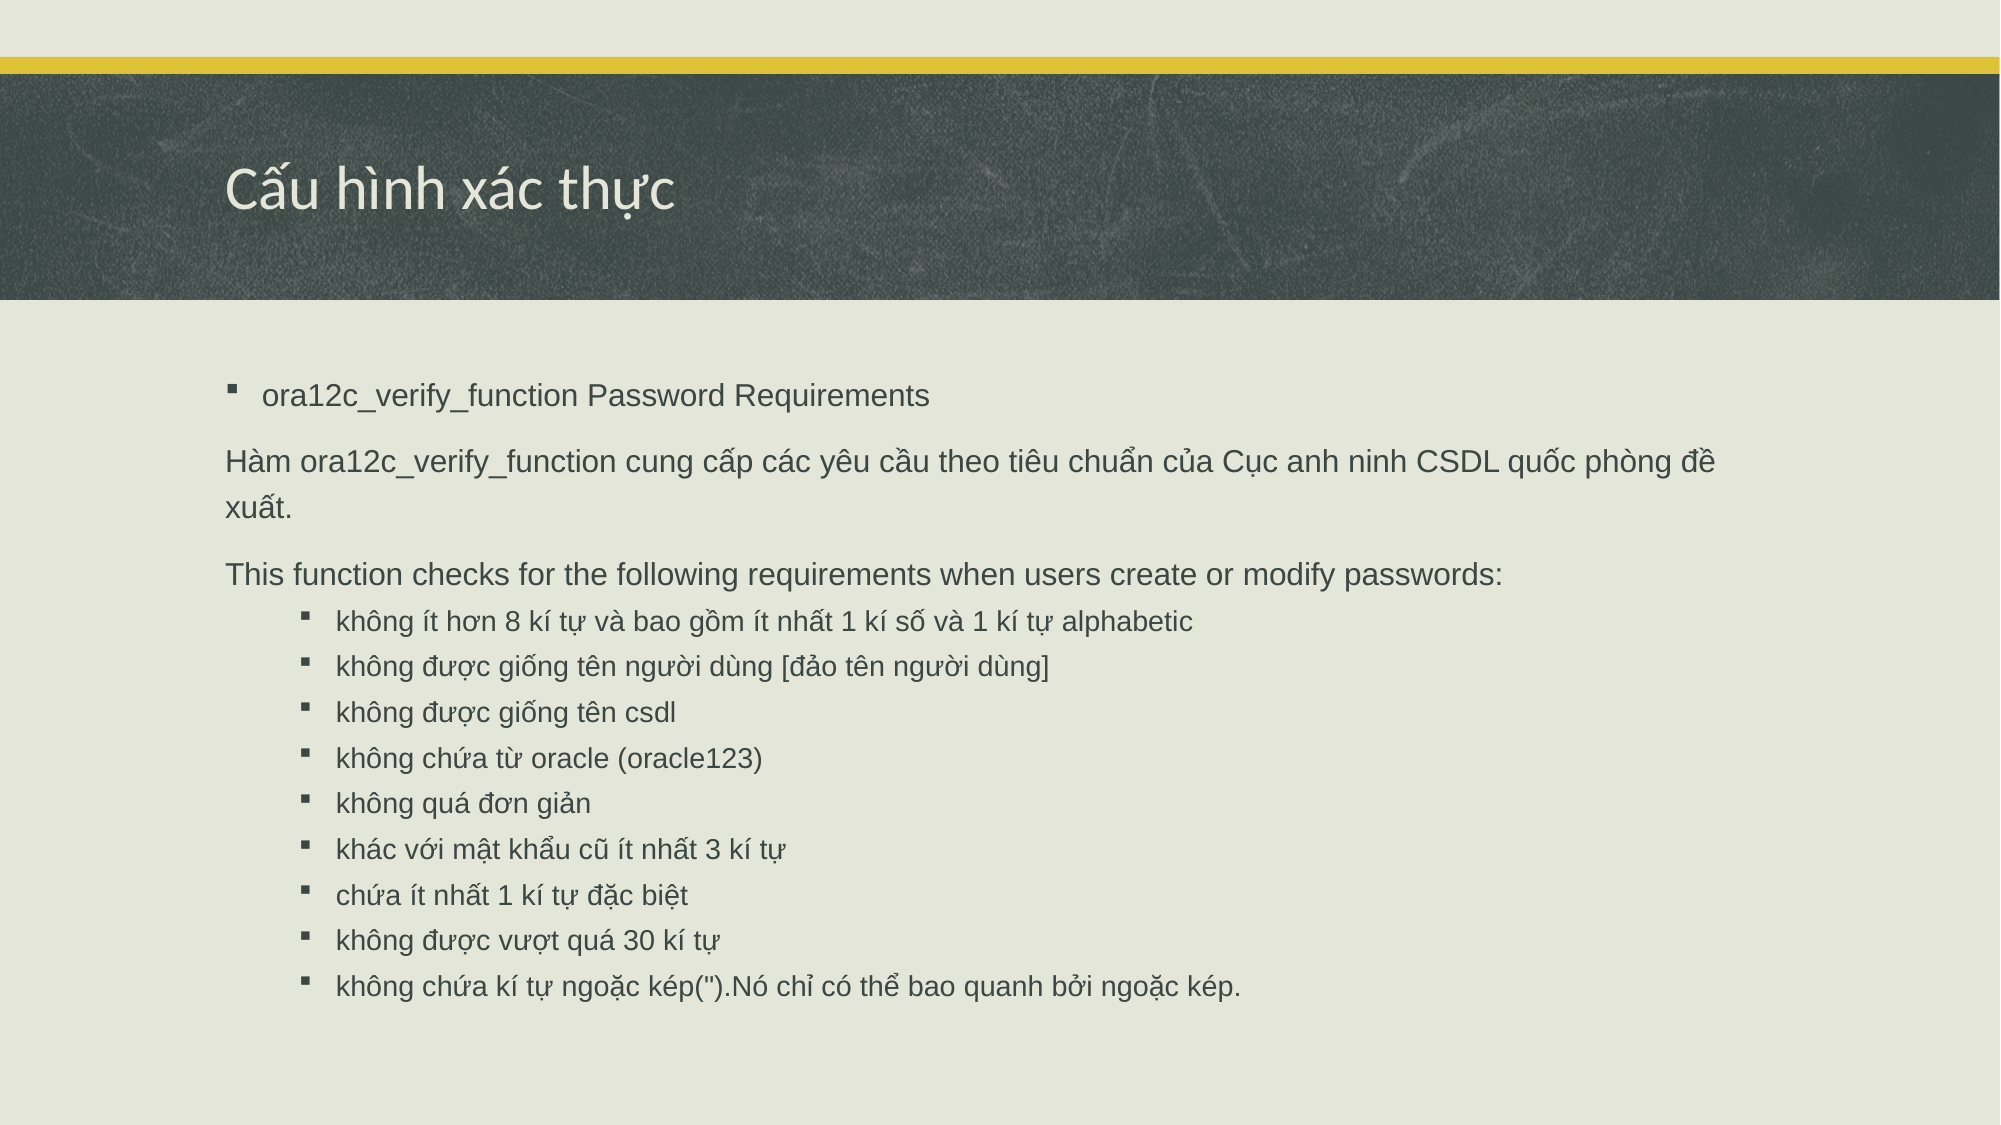

# Cấu hình xác thực
ora12c_verify_function Password Requirements
Hàm ora12c_verify_function cung cấp các yêu cầu theo tiêu chuẩn của Cục anh ninh CSDL quốc phòng đề xuất.
This function checks for the following requirements when users create or modify passwords:
không ít hơn 8 kí tự và bao gồm ít nhất 1 kí số và 1 kí tự alphabetic
không được giống tên người dùng [đảo tên người dùng]
không được giống tên csdl
không chứa từ oracle (oracle123)
không quá đơn giản
khác với mật khẩu cũ ít nhất 3 kí tự
chứa ít nhất 1 kí tự đặc biệt
không được vượt quá 30 kí tự
không chứa kí tự ngoặc kép(").Nó chỉ có thể bao quanh bởi ngoặc kép.